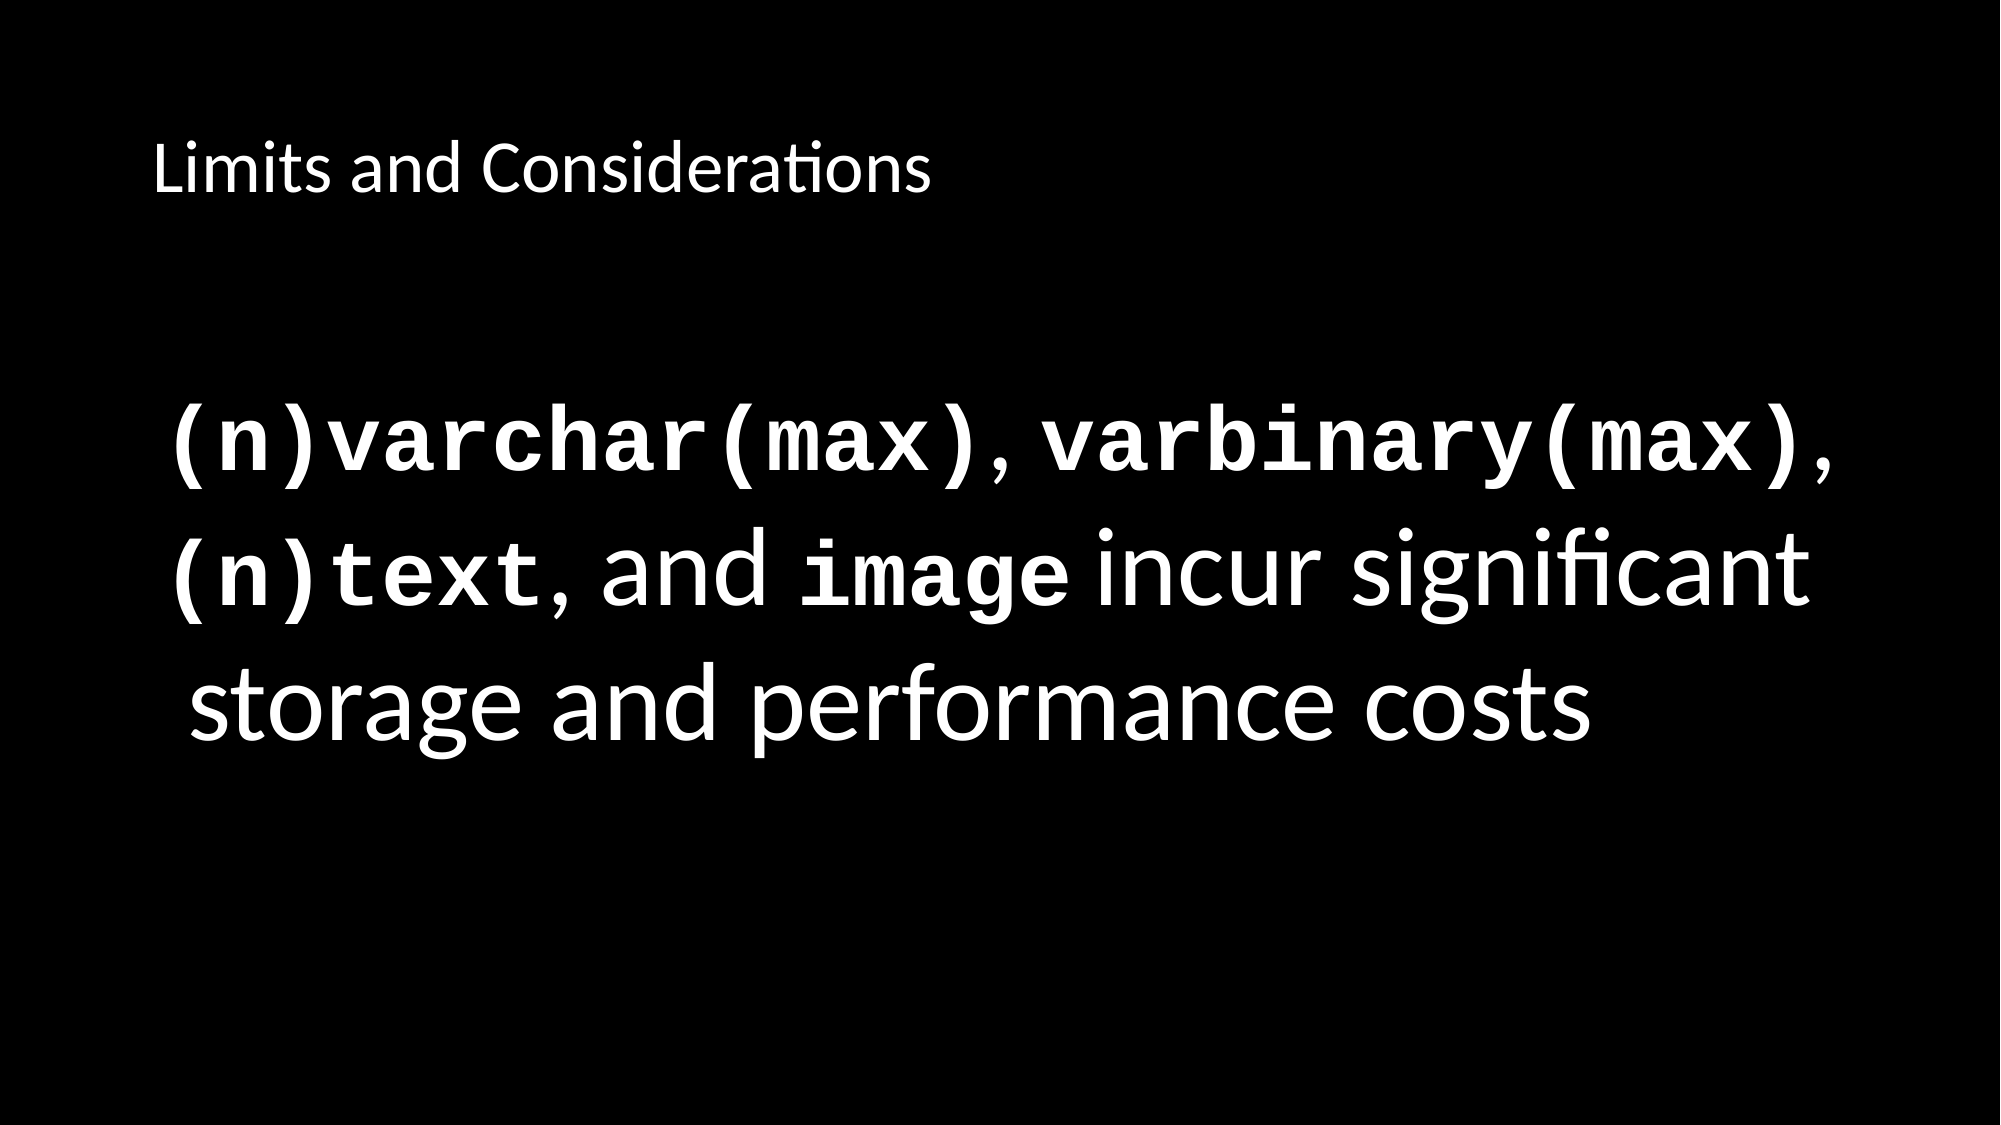

# Limits and Considerations
(n)varchar(max), varbinary(max),
(n)text, and image incur significant
 storage and performance costs